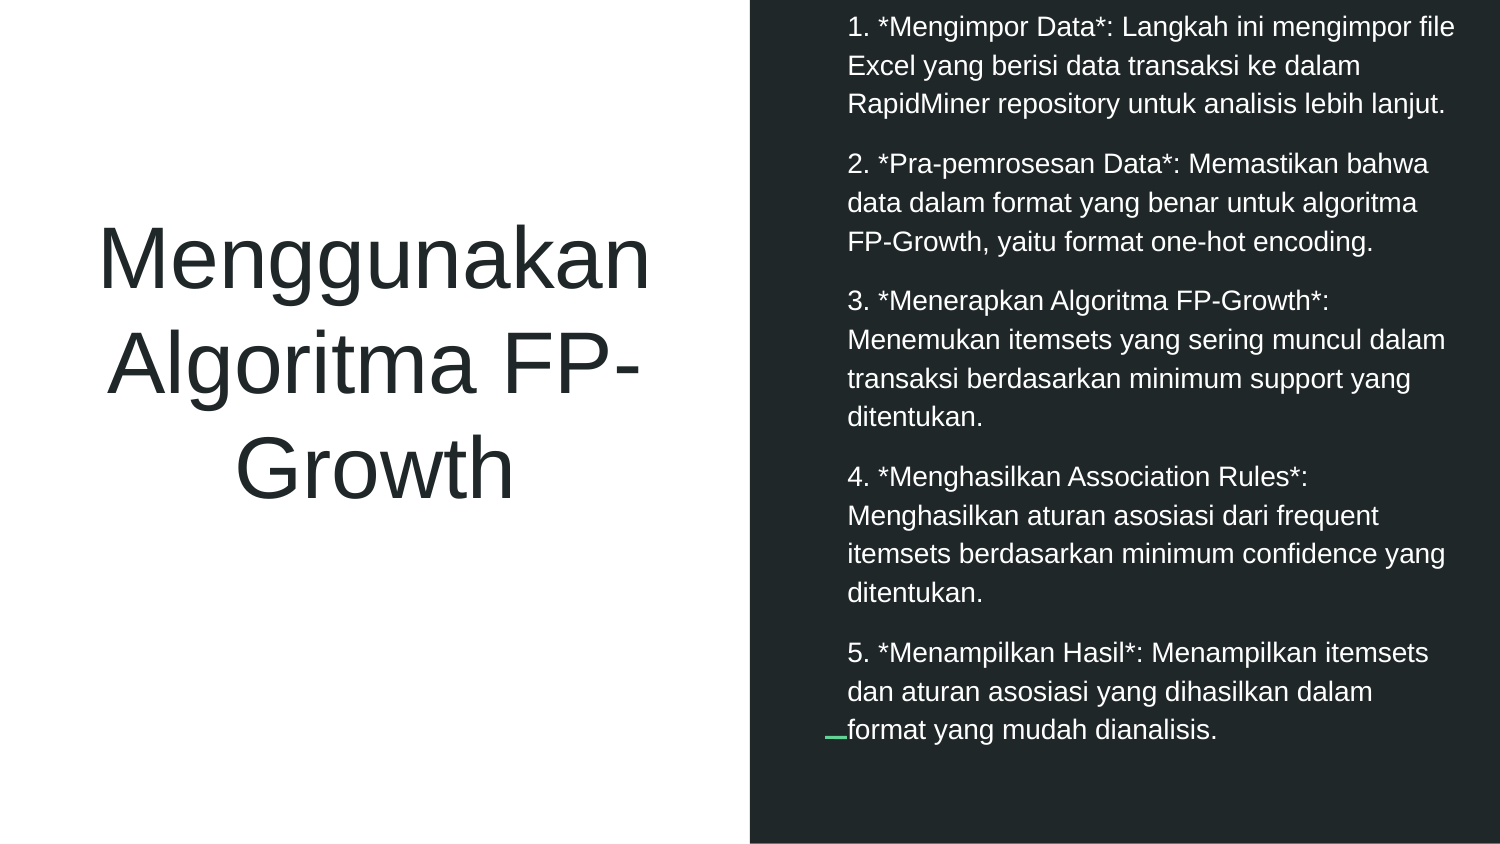

1. *Mengimpor Data*: Langkah ini mengimpor file Excel yang berisi data transaksi ke dalam RapidMiner repository untuk analisis lebih lanjut.
2. *Pra-pemrosesan Data*: Memastikan bahwa data dalam format yang benar untuk algoritma FP-Growth, yaitu format one-hot encoding.
3. *Menerapkan Algoritma FP-Growth*: Menemukan itemsets yang sering muncul dalam transaksi berdasarkan minimum support yang ditentukan.
4. *Menghasilkan Association Rules*: Menghasilkan aturan asosiasi dari frequent itemsets berdasarkan minimum confidence yang ditentukan.
5. *Menampilkan Hasil*: Menampilkan itemsets dan aturan asosiasi yang dihasilkan dalam format yang mudah dianalisis.

# Menggunakan Algoritma FP-Growth